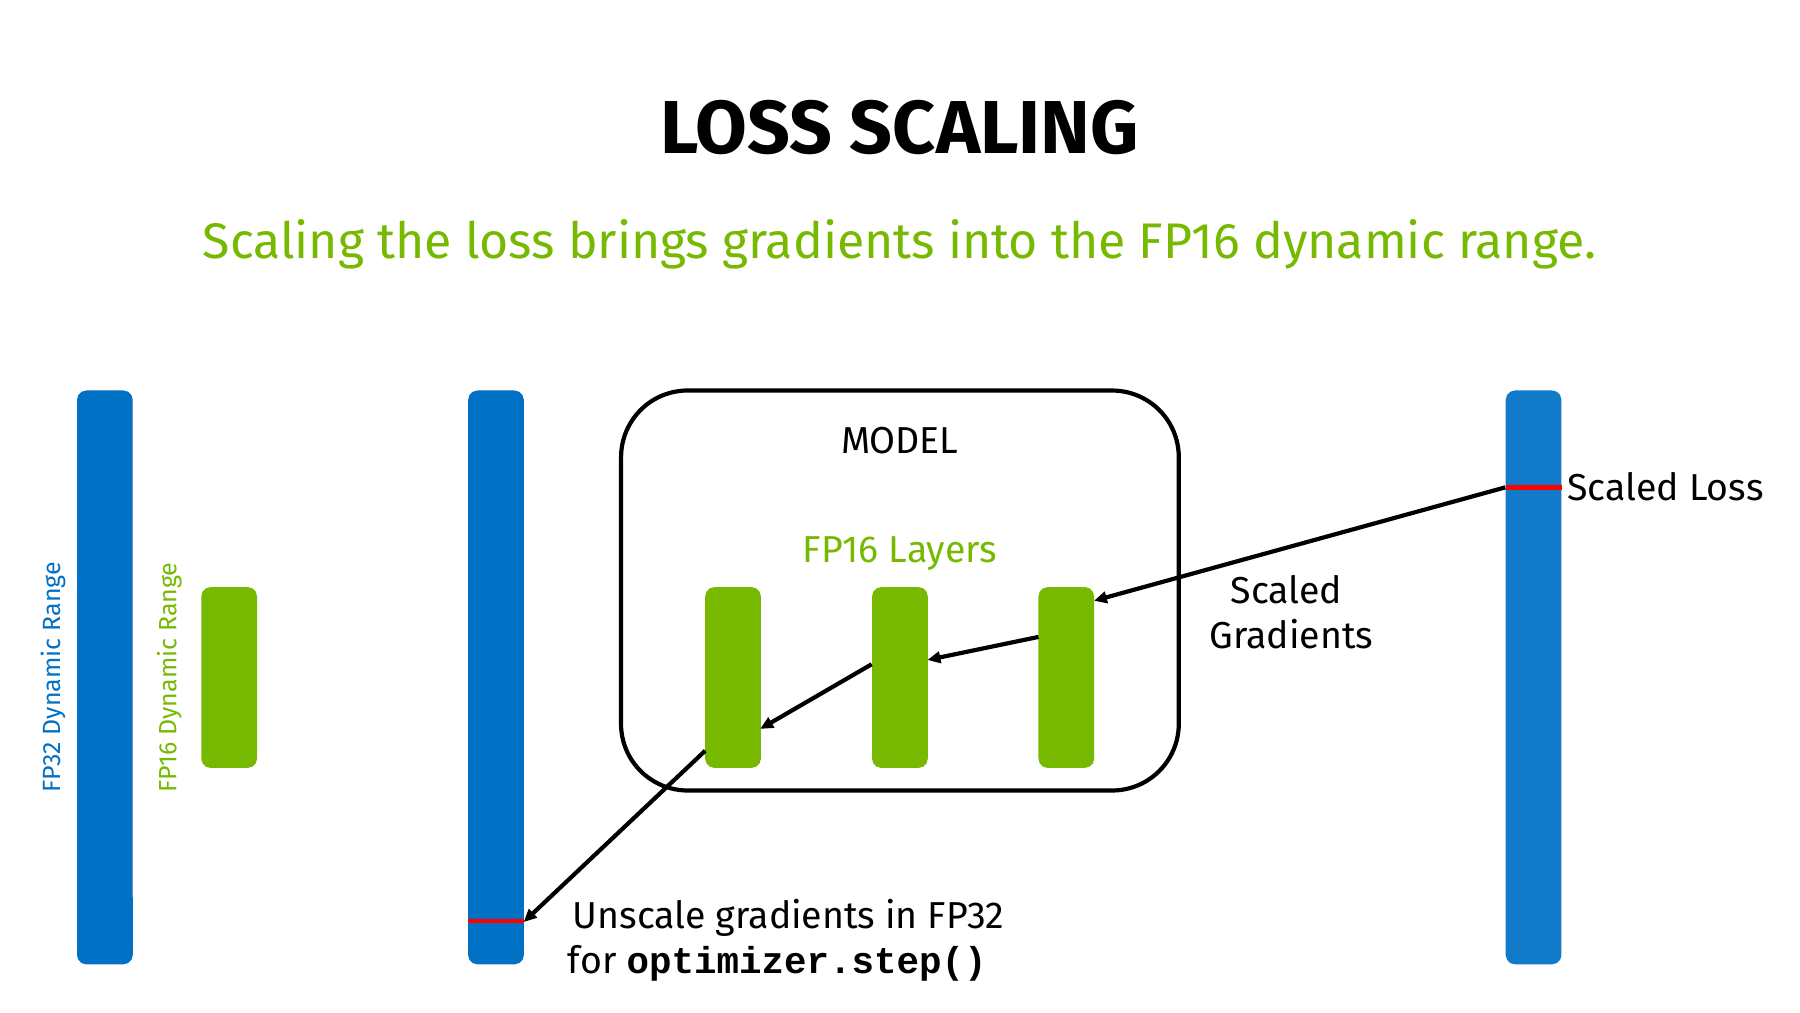

# Loss scaling
Scaling the loss brings gradients into the FP16 dynamic range.

MODEL
Scaled Loss
FP16 Dynamic Range
FP16 Layers
FP32 Dynamic Range
Scaled
Gradients

Unscale gradients in FP32
for optimizer.step()